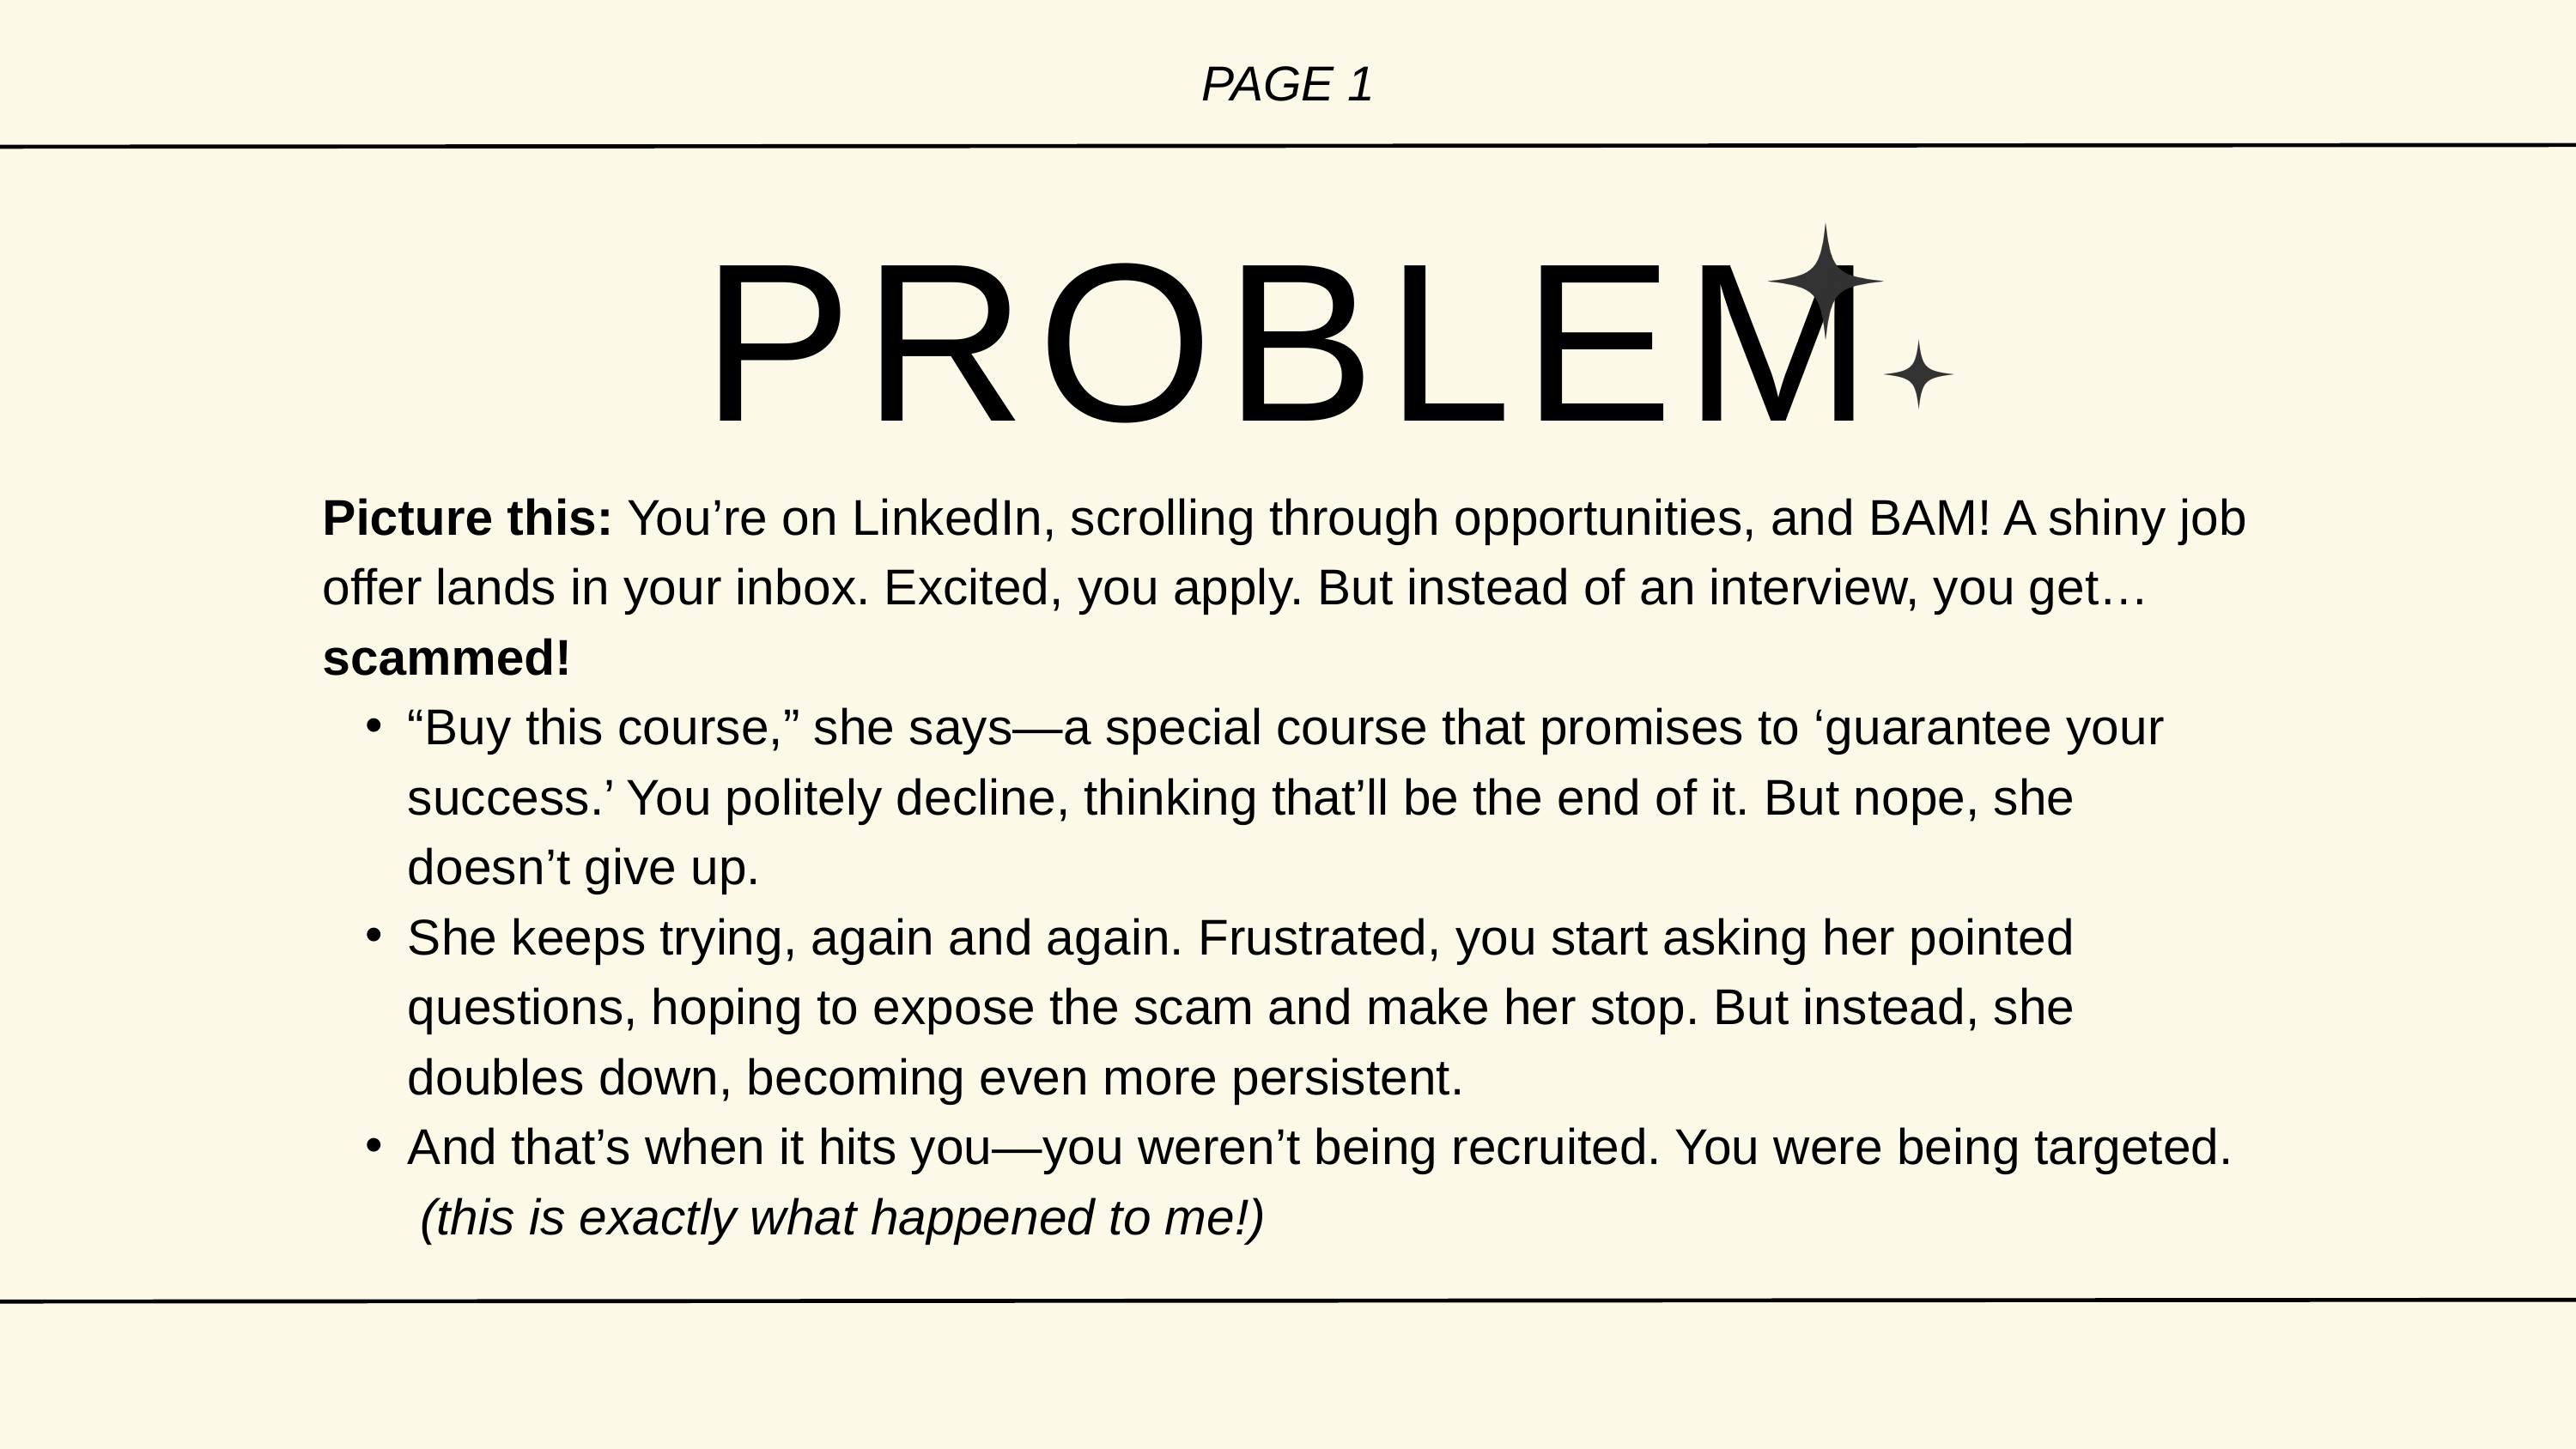

PAGE 1

PROBLEM

Picture this: You’re on LinkedIn, scrolling through opportunities, and BAM! A shiny job offer lands in your inbox. Excited, you apply. But instead of an interview, you get… scammed!
“Buy this course,” she says—a special course that promises to ‘guarantee your success.’ You politely decline, thinking that’ll be the end of it. But nope, she doesn’t give up.
She keeps trying, again and again. Frustrated, you start asking her pointed questions, hoping to expose the scam and make her stop. But instead, she doubles down, becoming even more persistent.
And that’s when it hits you—you weren’t being recruited. You were being targeted.
       (this is exactly what happened to me!)